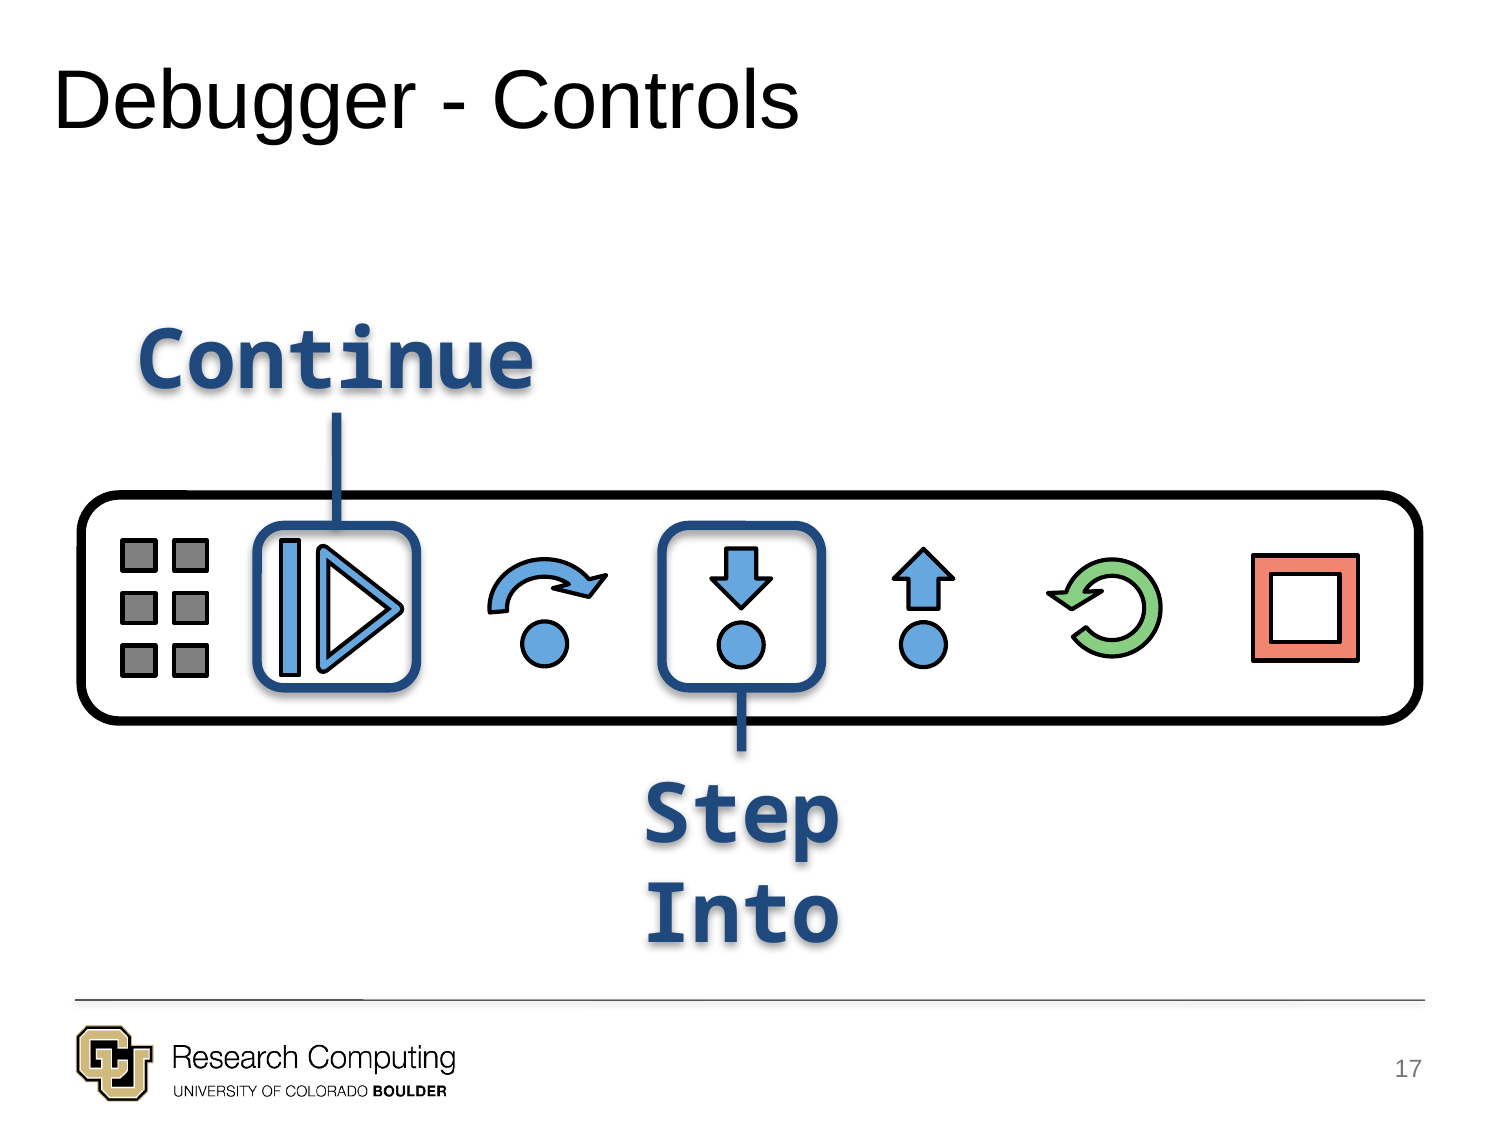

Debugger - Controls
Continue

Step
Into
17